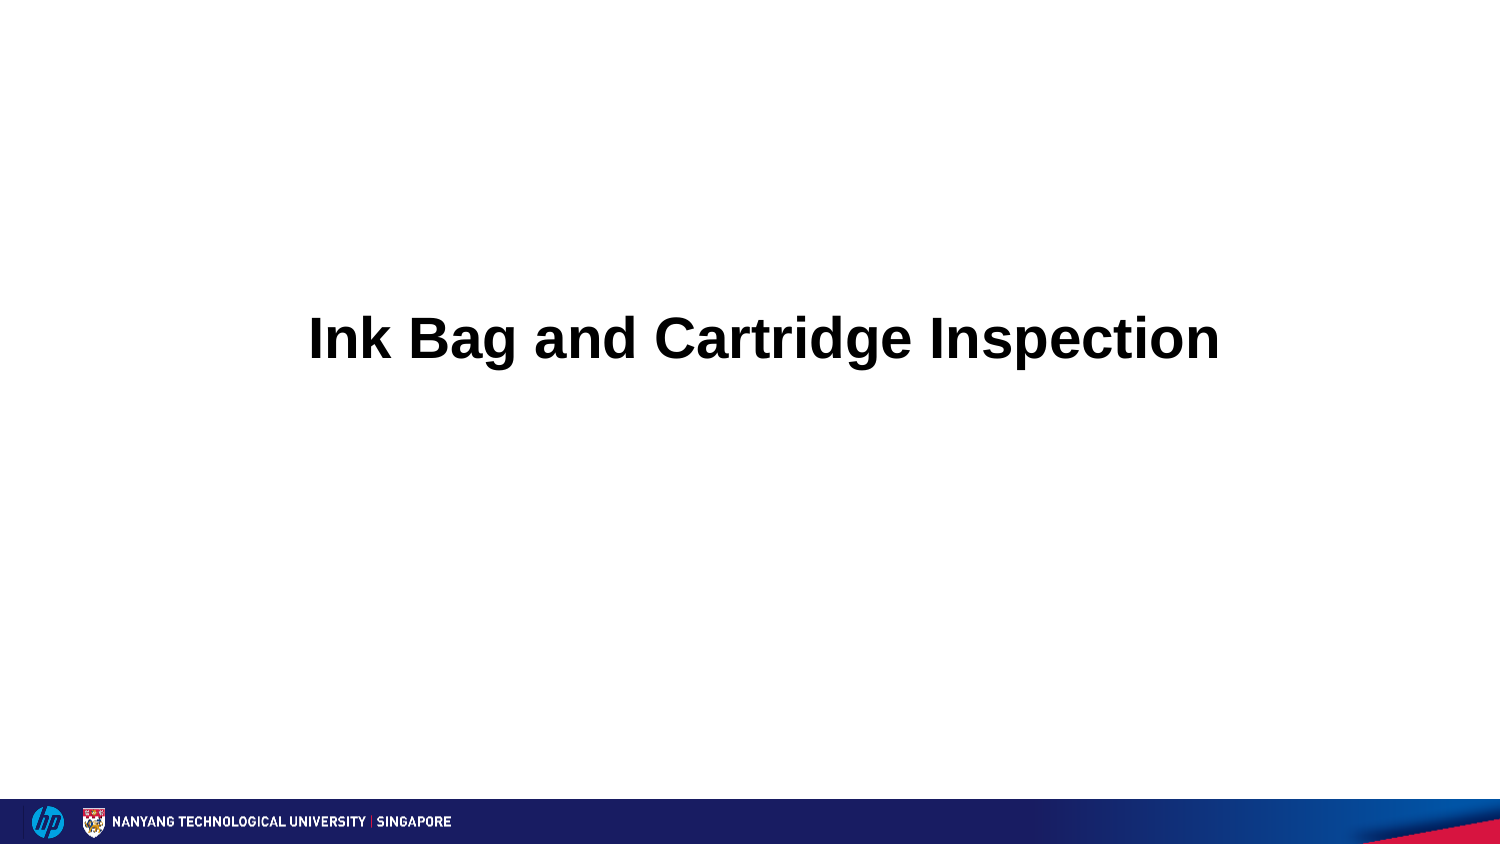

# Ink Bag and Cartridge Inspection
13